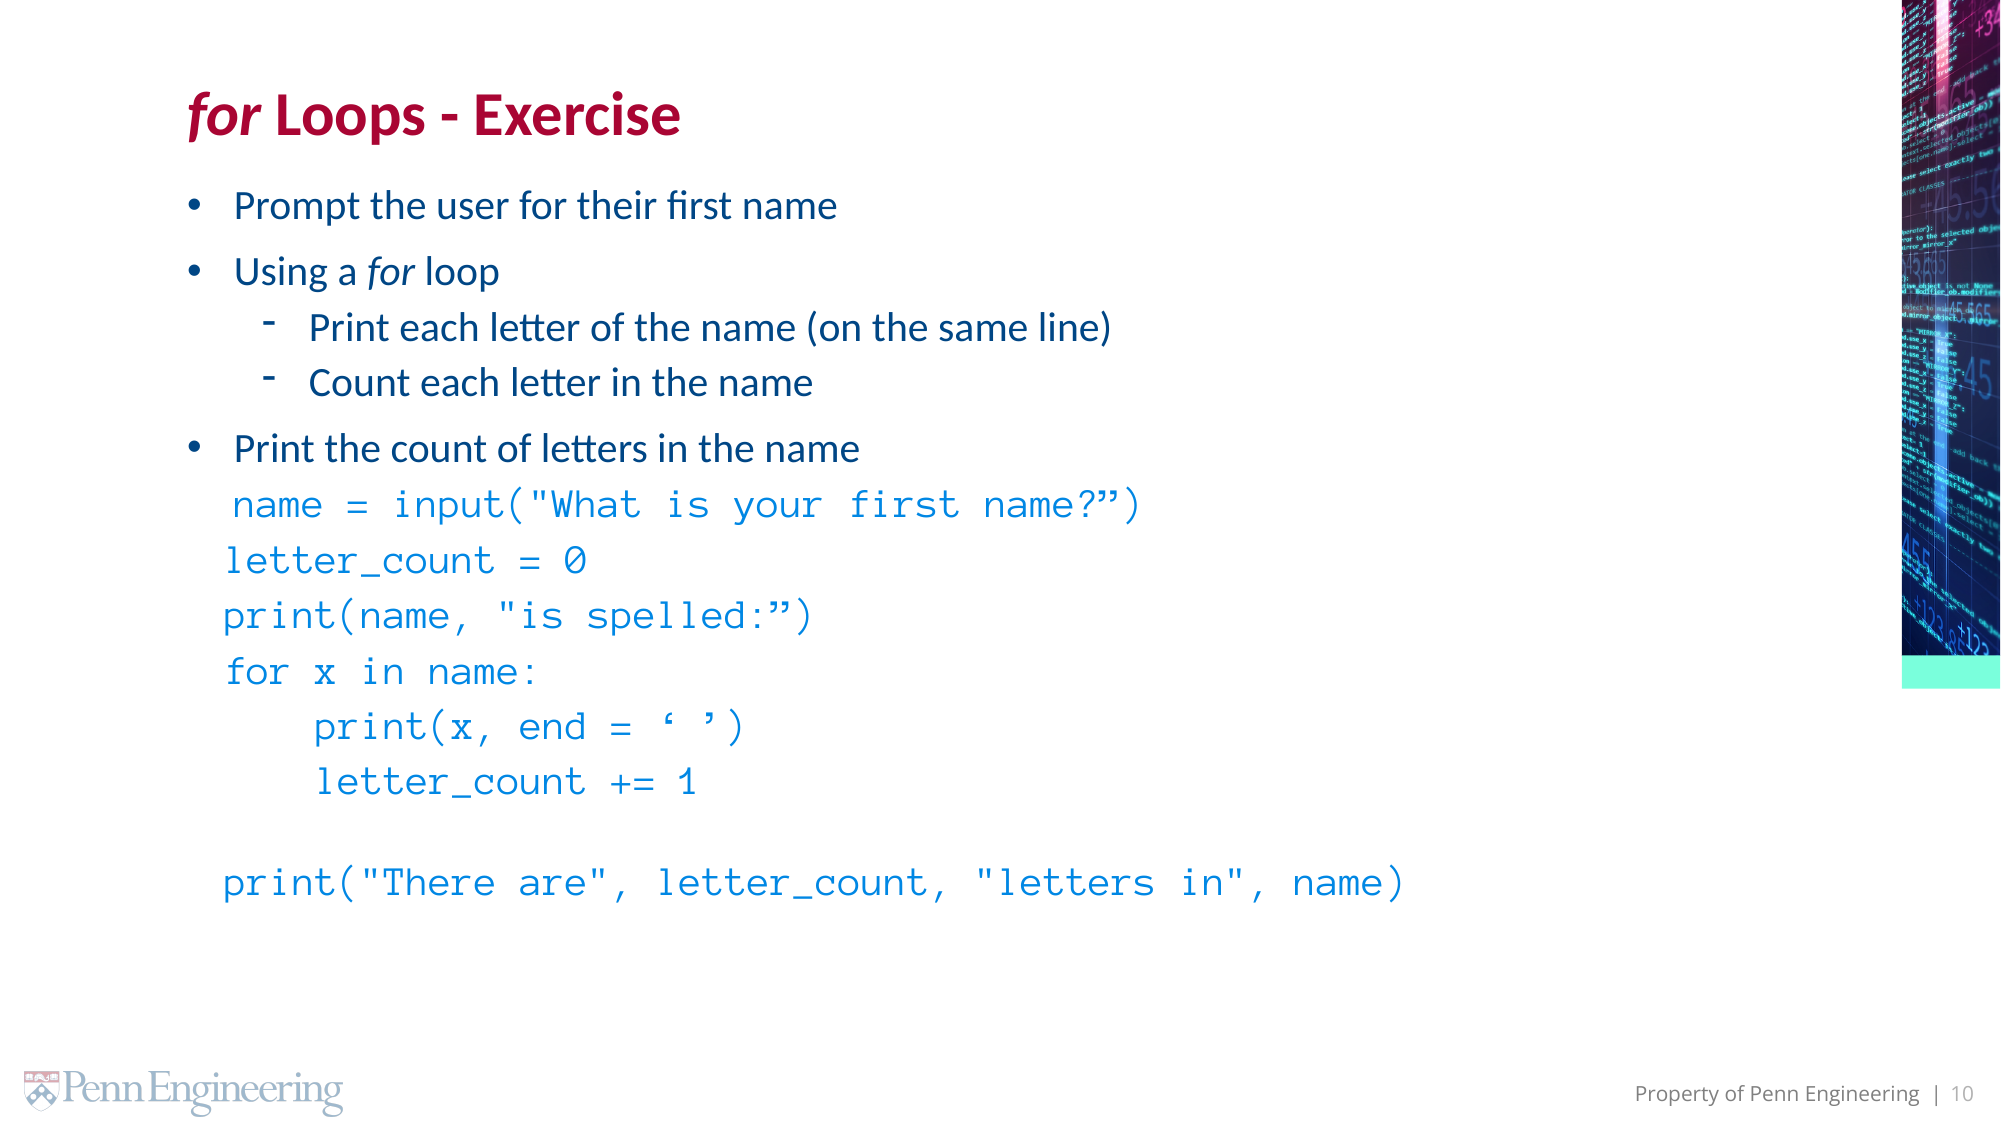

# for Loops - Exercise
Prompt the user for their first name
Using a for loop
Print each letter of the name (on the same line)
Count each letter in the name
Print the count of letters in the name
 name = input("What is your first name?”)
letter_count = 0
print(name, "is spelled:”)
for x in name:
    print(x, end = ‘ ’)
    letter_count += 1
print("There are", letter_count, "letters in", name)
10